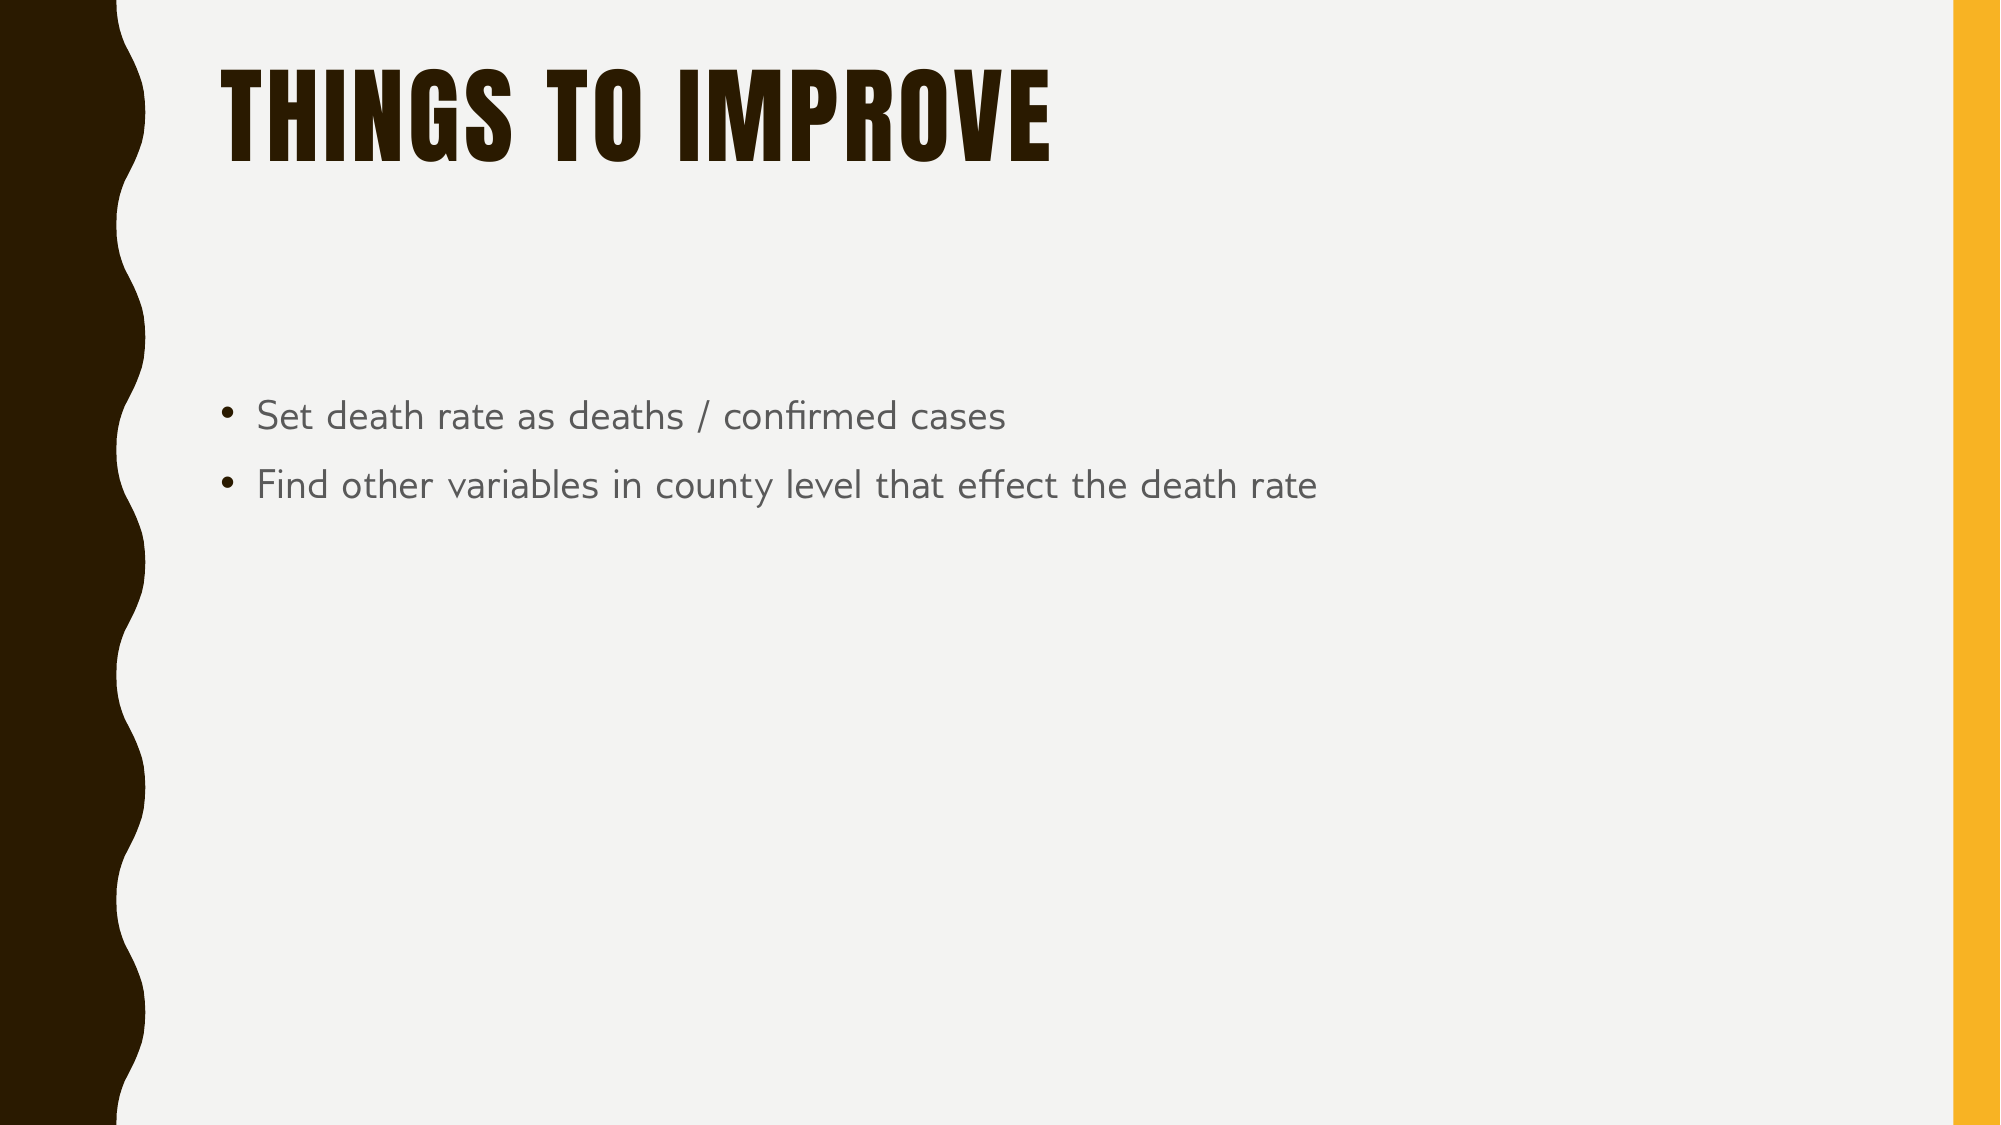

# Things To improve
Set death rate as deaths / confirmed cases
Find other variables in county level that effect the death rate